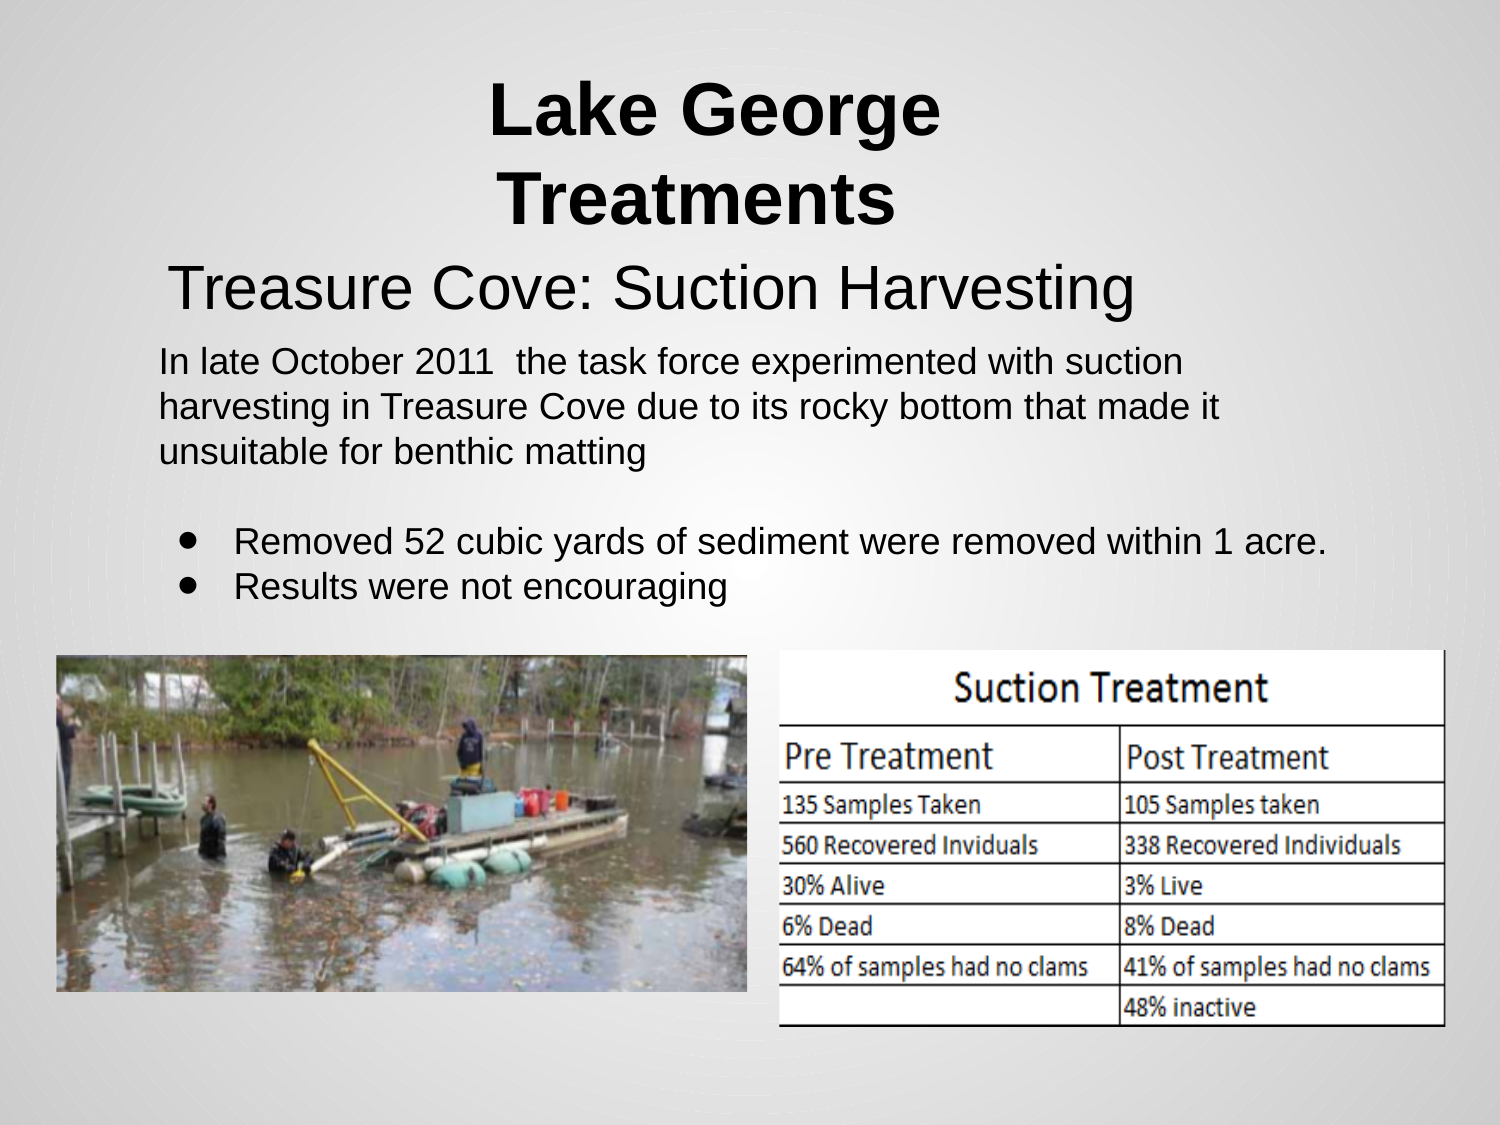

# Lake George Treatments
Treasure Cove: Suction Harvesting
In late October 2011  the task force experimented with suction harvesting in Treasure Cove due to its rocky bottom that made it unsuitable for benthic matting

Removed 52 cubic yards of sediment were removed within 1 acre.
Results were not encouraging